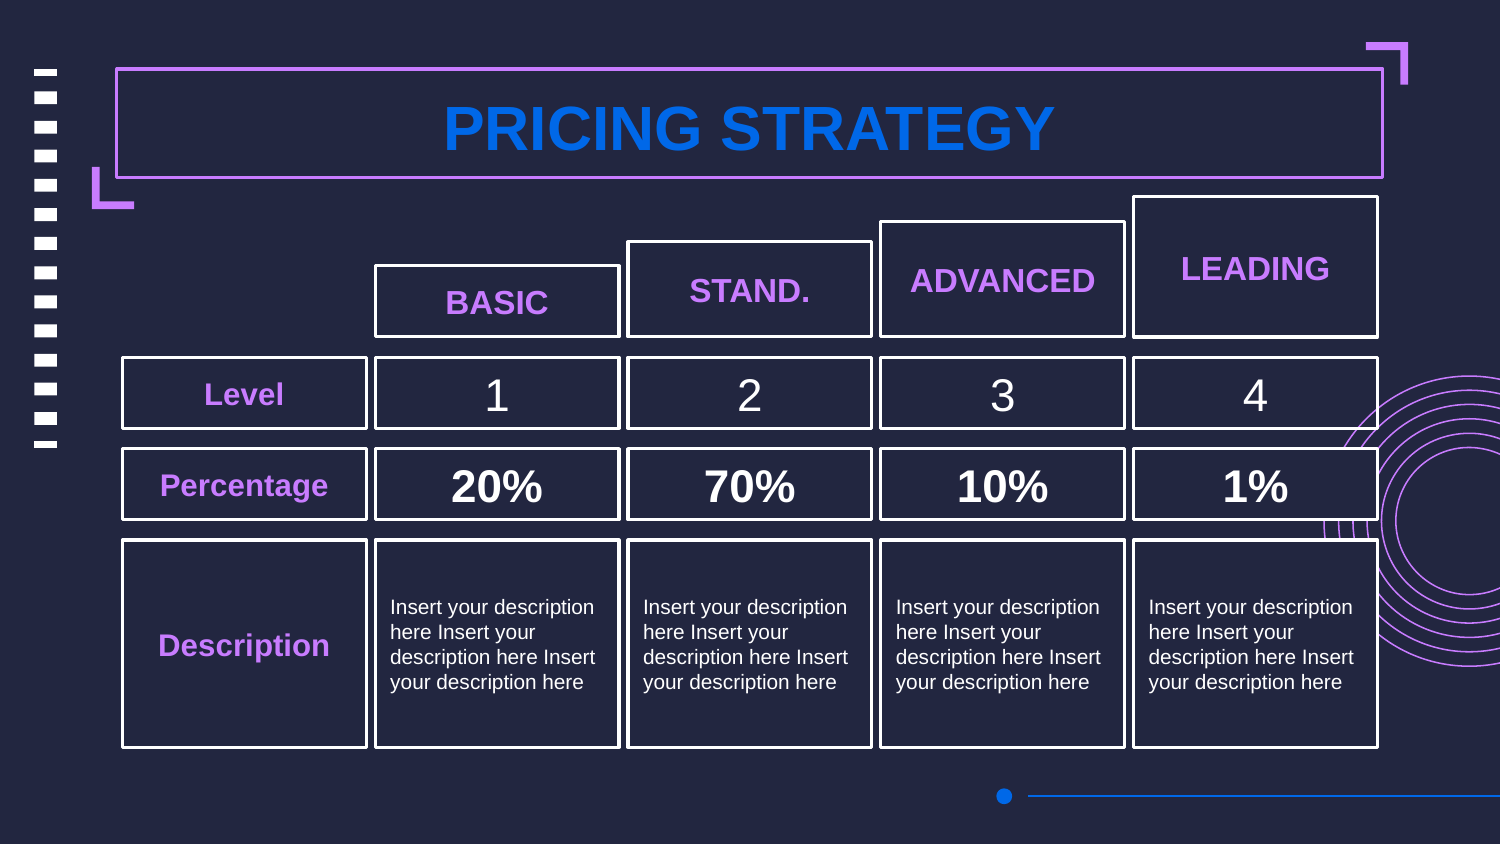

# PRICING STRATEGY
LEADING
ADVANCED
STAND.
BASIC
Level
1
2
3
4
Percentage
20%
70%
10%
1%
Description
Insert your description here Insert your description here Insert your description here
Insert your description here Insert your description here Insert your description here
Insert your description here Insert your description here Insert your description here
Insert your description here Insert your description here Insert your description here